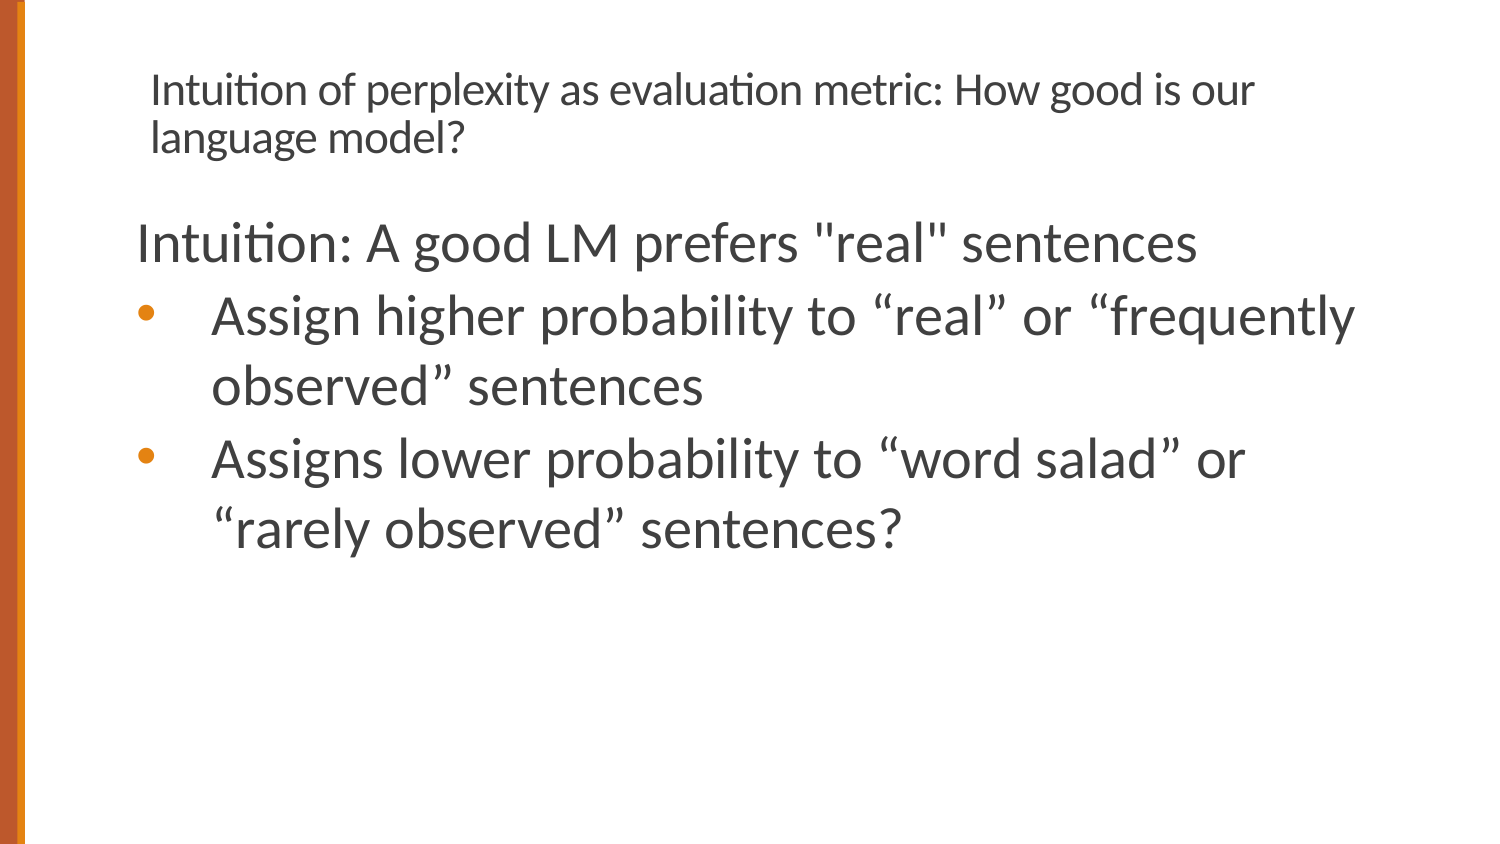

# Intuition of perplexity as evaluation metric: How good is our language model?
Intuition: A good LM prefers "real" sentences
Assign higher probability to “real” or “frequently observed” sentences
Assigns lower probability to “word salad” or “rarely observed” sentences?